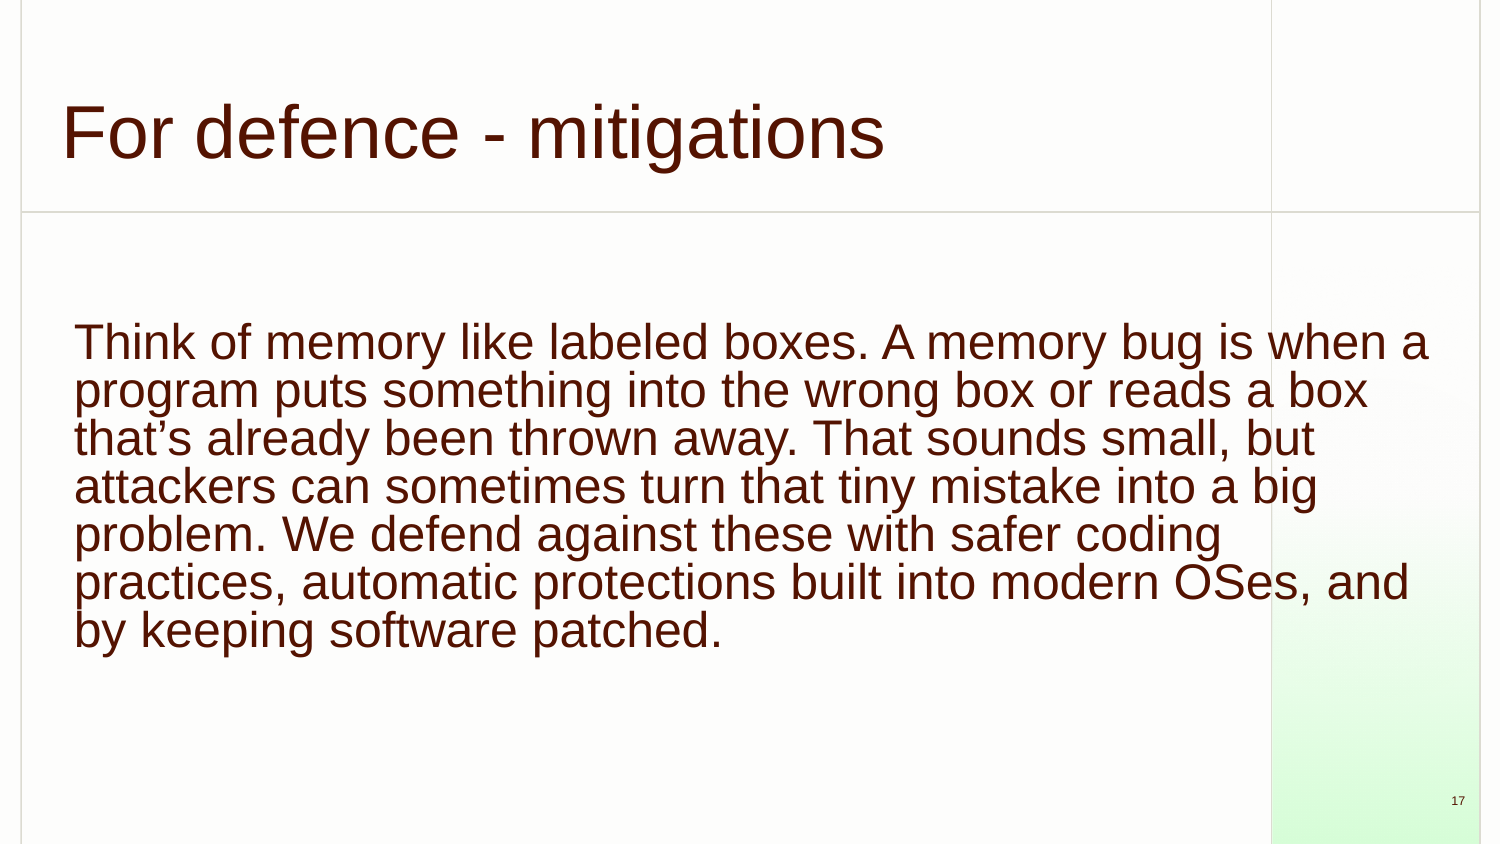

# For defence - mitigations
Think of memory like labeled boxes. A memory bug is when a program puts something into the wrong box or reads a box that’s already been thrown away. That sounds small, but attackers can sometimes turn that tiny mistake into a big problem. We defend against these with safer coding practices, automatic protections built into modern OSes, and by keeping software patched.
17